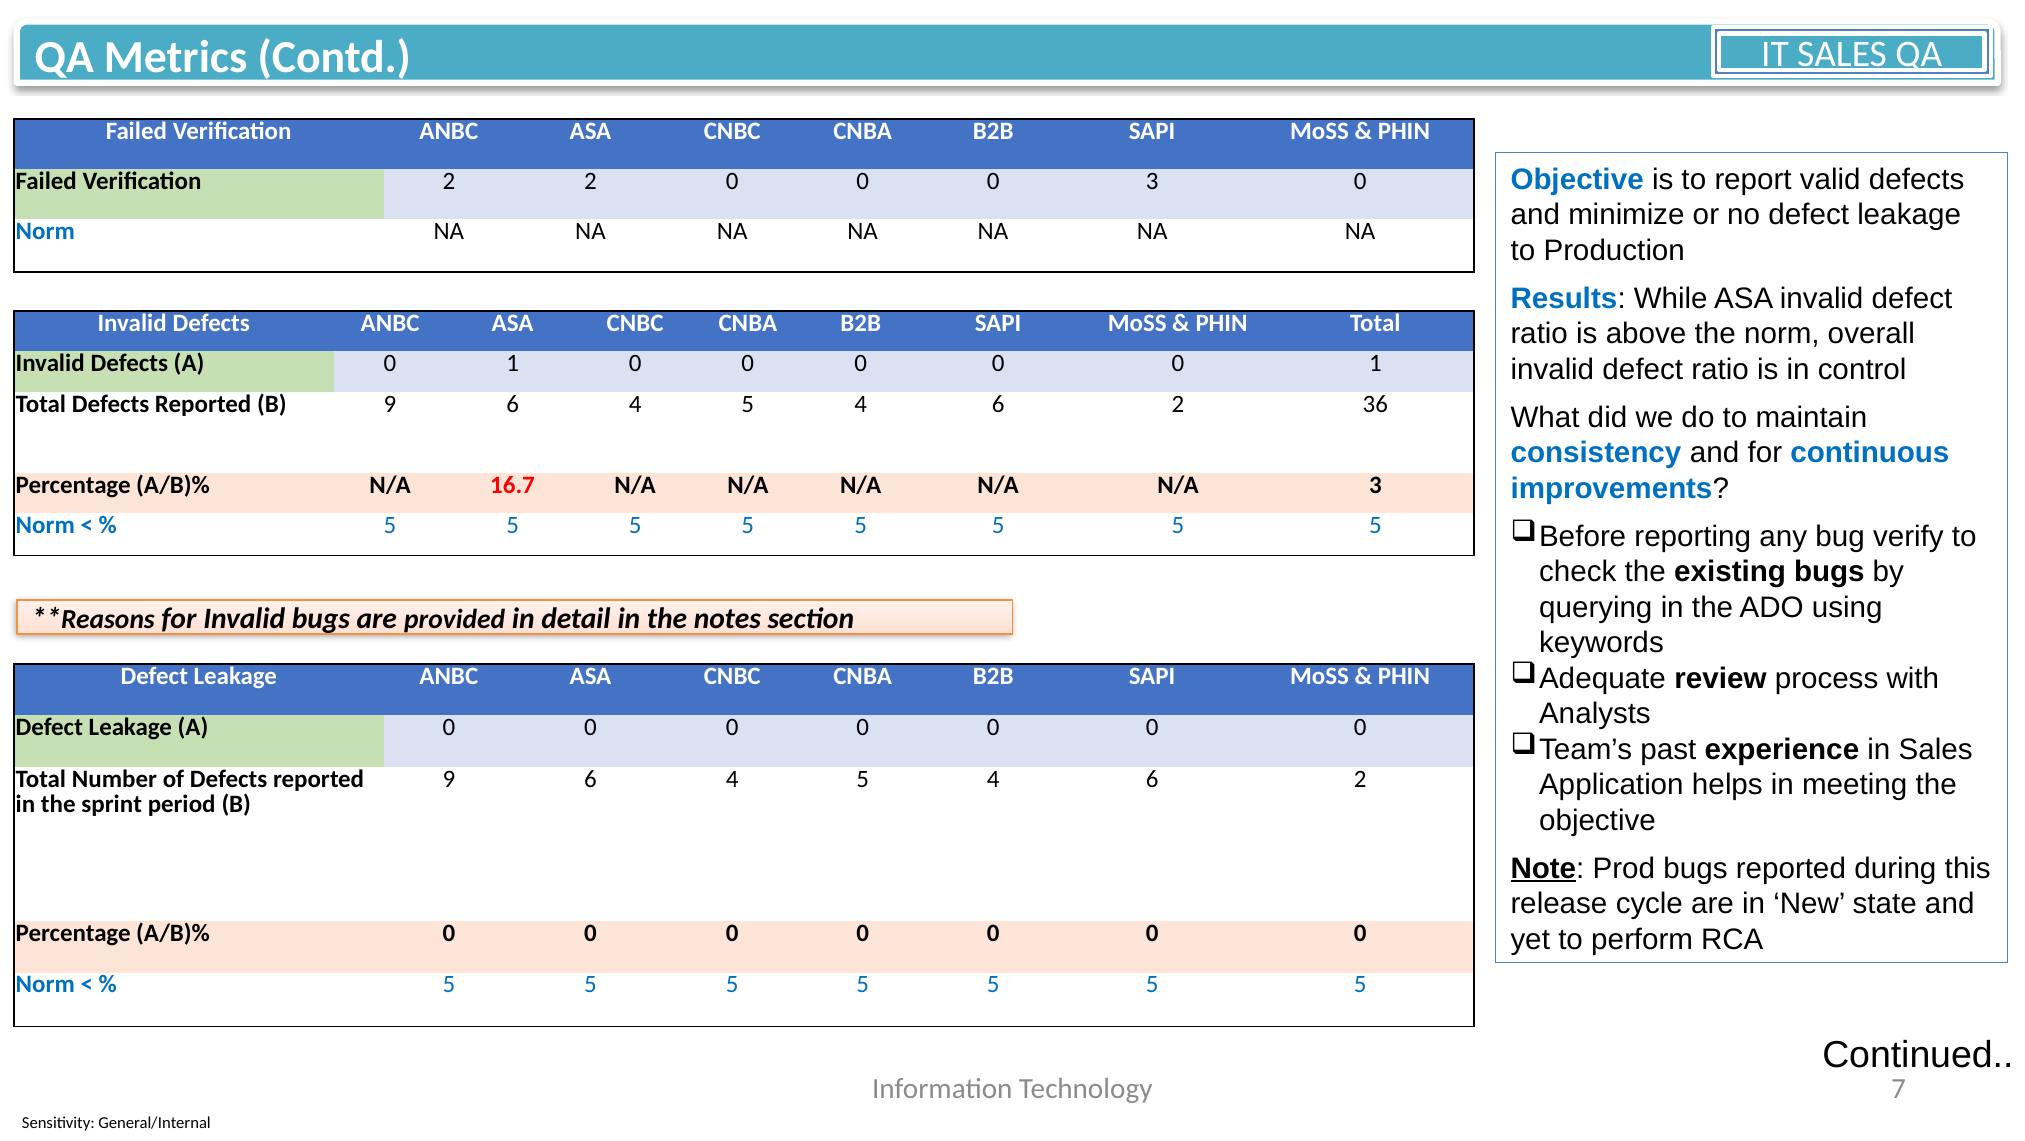

QA Metrics (Contd.)
IT SALES QA
| Failed Verification | ANBC | ASA | CNBC | CNBA | B2B | SAPI | MoSS & PHIN |
| --- | --- | --- | --- | --- | --- | --- | --- |
| Failed Verification | 2 | 2 | 0 | 0 | 0 | 3 | 0 |
| Norm | NA | NA | NA | NA | NA | NA | NA |
Objective is to report valid defects and minimize or no defect leakage to Production
Results: While ASA invalid defect ratio is above the norm, overall invalid defect ratio is in control
What did we do to maintain consistency and for continuous improvements?
Before reporting any bug verify to check the existing bugs by querying in the ADO using keywords
Adequate review process with Analysts
Team’s past experience in Sales Application helps in meeting the objective
Note: Prod bugs reported during this release cycle are in ‘New’ state and yet to perform RCA
| Invalid Defects | ANBC | ASA | CNBC | CNBA | B2B | SAPI | MoSS & PHIN | Total |
| --- | --- | --- | --- | --- | --- | --- | --- | --- |
| Invalid Defects (A) | 0 | 1 | 0 | 0 | 0 | 0 | 0 | 1 |
| Total Defects Reported (B) | 9 | 6 | 4 | 5 | 4 | 6 | 2 | 36 |
| Percentage (A/B)% | N/A | 16.7 | N/A | N/A | N/A | N/A | N/A | 3 |
| Norm < % | 5 | 5 | 5 | 5 | 5 | 5 | 5 | 5 |
**Reasons for Invalid bugs are provided in detail in the notes section
| Defect Leakage | ANBC | ASA | CNBC | CNBA | B2B | SAPI | MoSS & PHIN |
| --- | --- | --- | --- | --- | --- | --- | --- |
| Defect Leakage (A) | 0 | 0 | 0 | 0 | 0 | 0 | 0 |
| Total Number of Defects reported in the sprint period (B) | 9 | 6 | 4 | 5 | 4 | 6 | 2 |
| Percentage (A/B)% | 0 | 0 | 0 | 0 | 0 | 0 | 0 |
| Norm < % | 5 | 5 | 5 | 5 | 5 | 5 | 5 |
Continued..
Information Technology
7